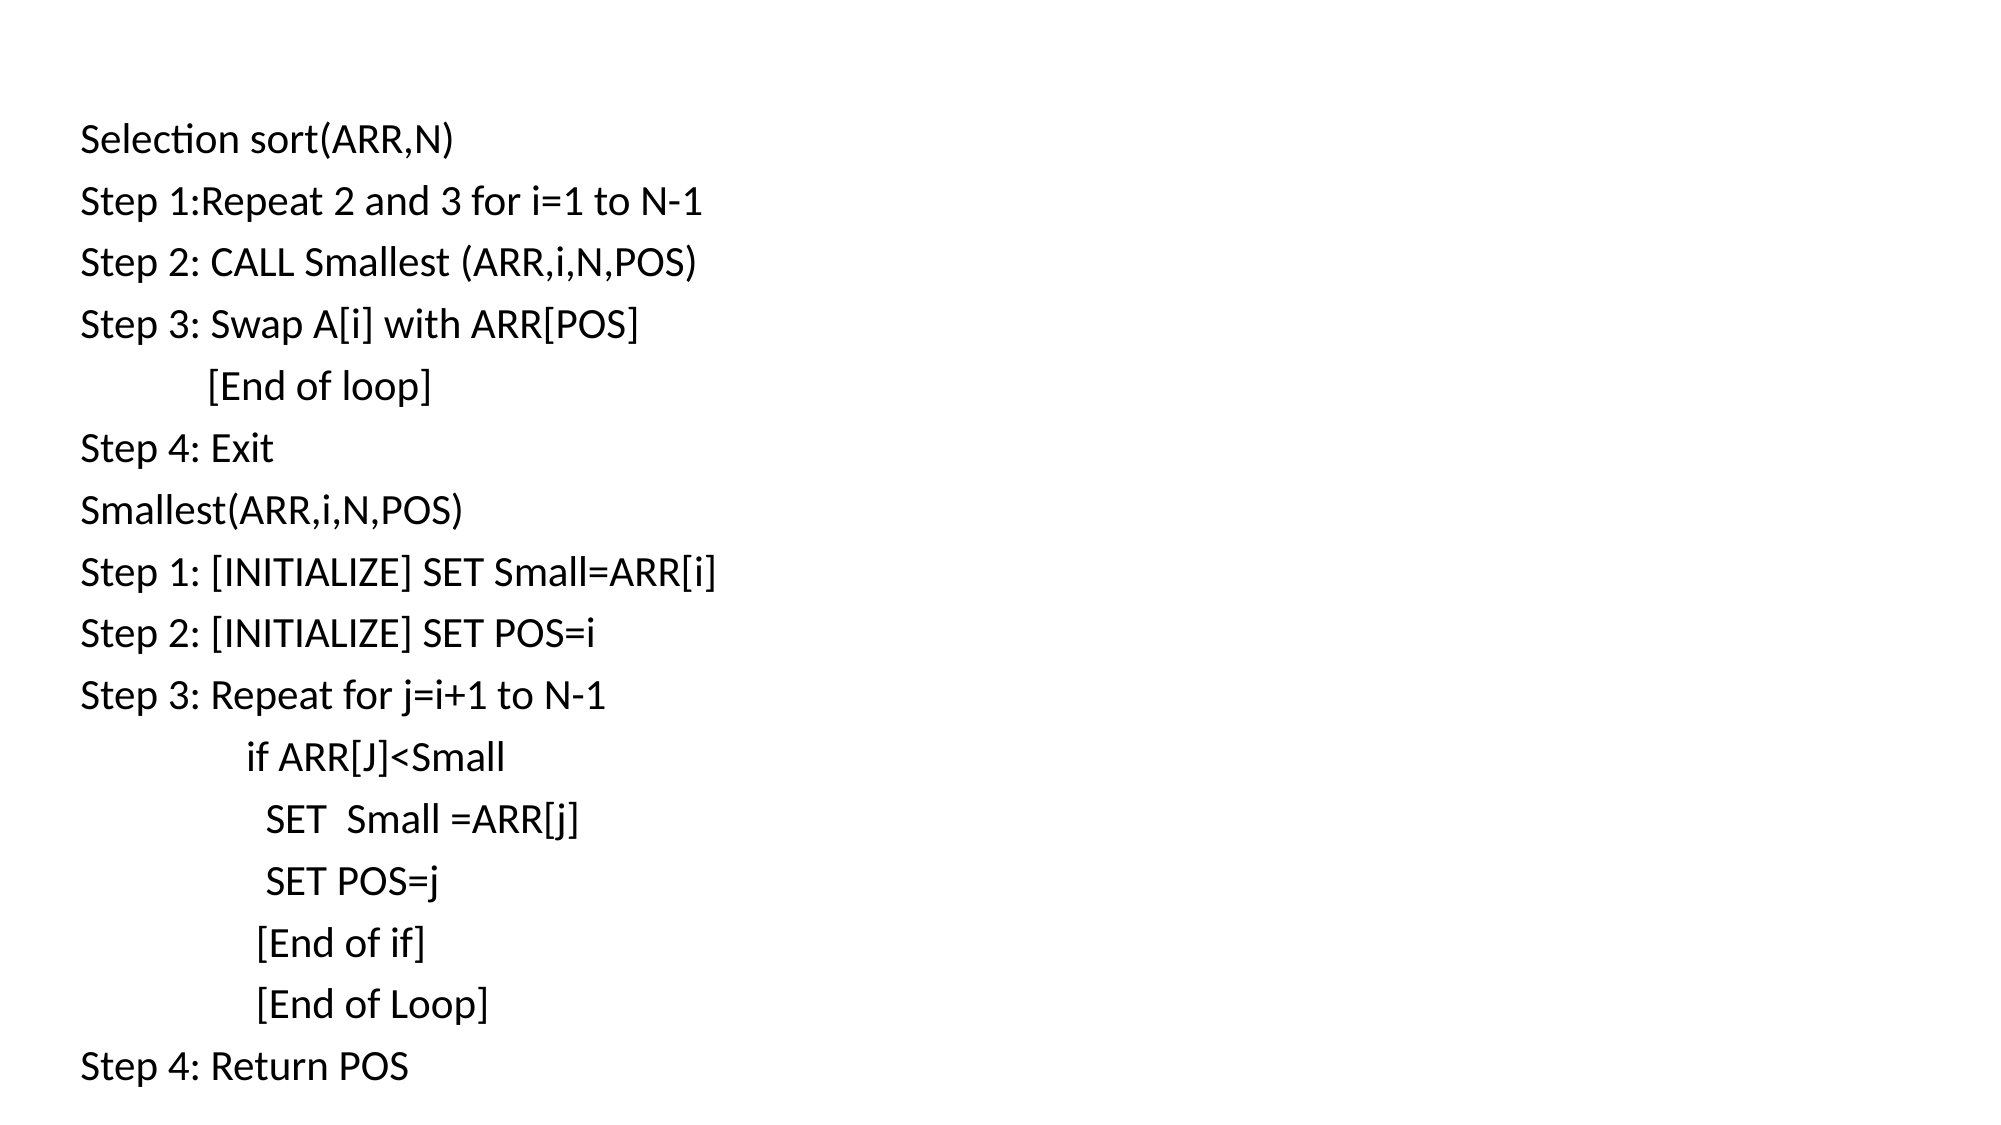

Selection sort(ARR,N)
Step 1:Repeat 2 and 3 for i=1 to N-1
Step 2: CALL Smallest (ARR,i,N,POS)
Step 3: Swap A[i] with ARR[POS]
             [End of loop]
Step 4: Exit
Smallest(ARR,i,N,POS)
Step 1: [INITIALIZE] SET Small=ARR[i]
Step 2: [INITIALIZE] SET POS=i
Step 3: Repeat for j=i+1 to N-1
                 if ARR[J]<Small
                   SET  Small =ARR[j]
                   SET POS=j
                  [End of if]
                  [End of Loop]
Step 4: Return POS